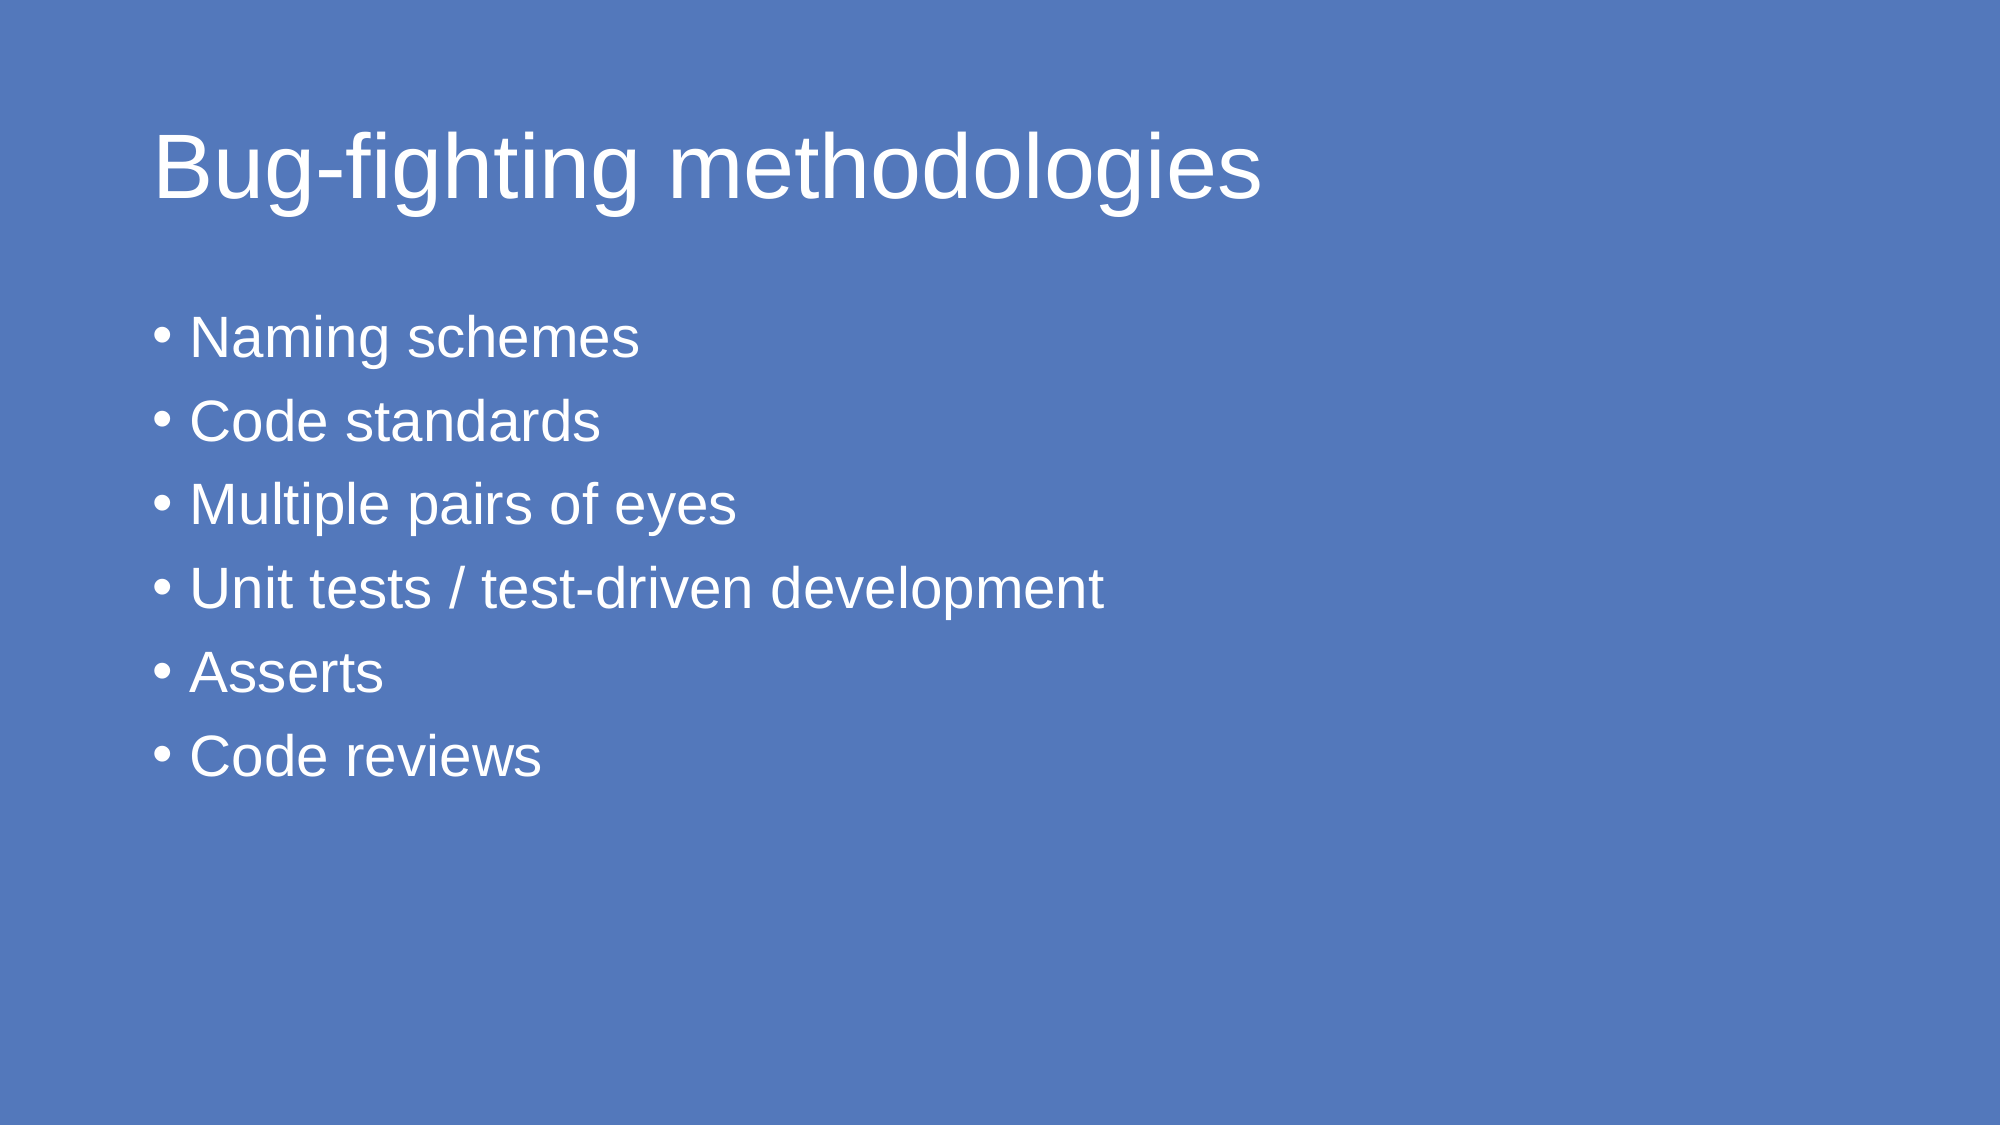

# Bug-fighting methodologies
Naming schemes
Code standards
Multiple pairs of eyes
Unit tests / test-driven development
Asserts
Code reviews